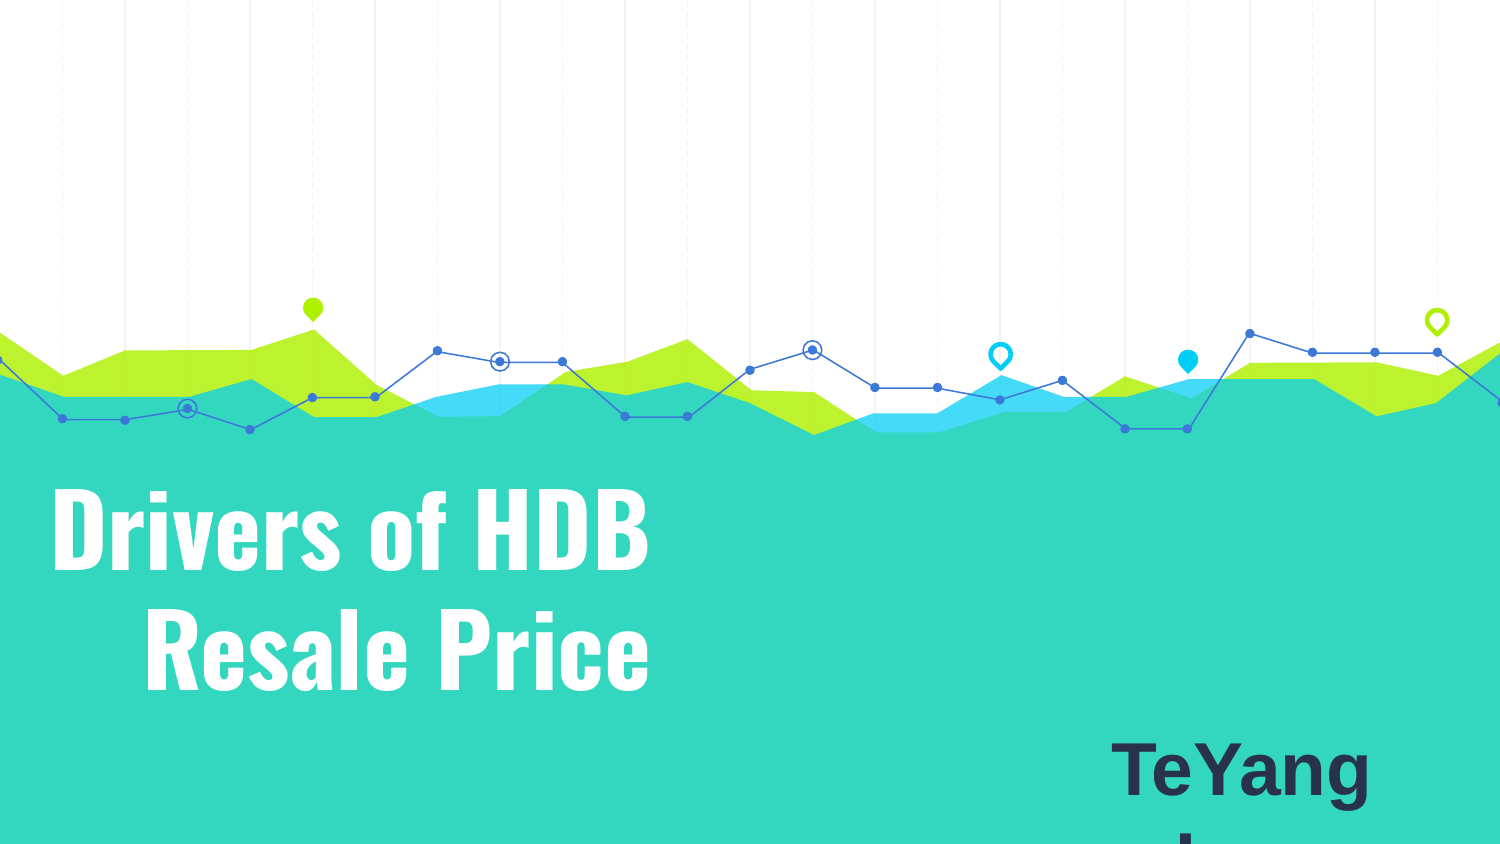

# Drivers of HDB Resale Price
TeYang Lau